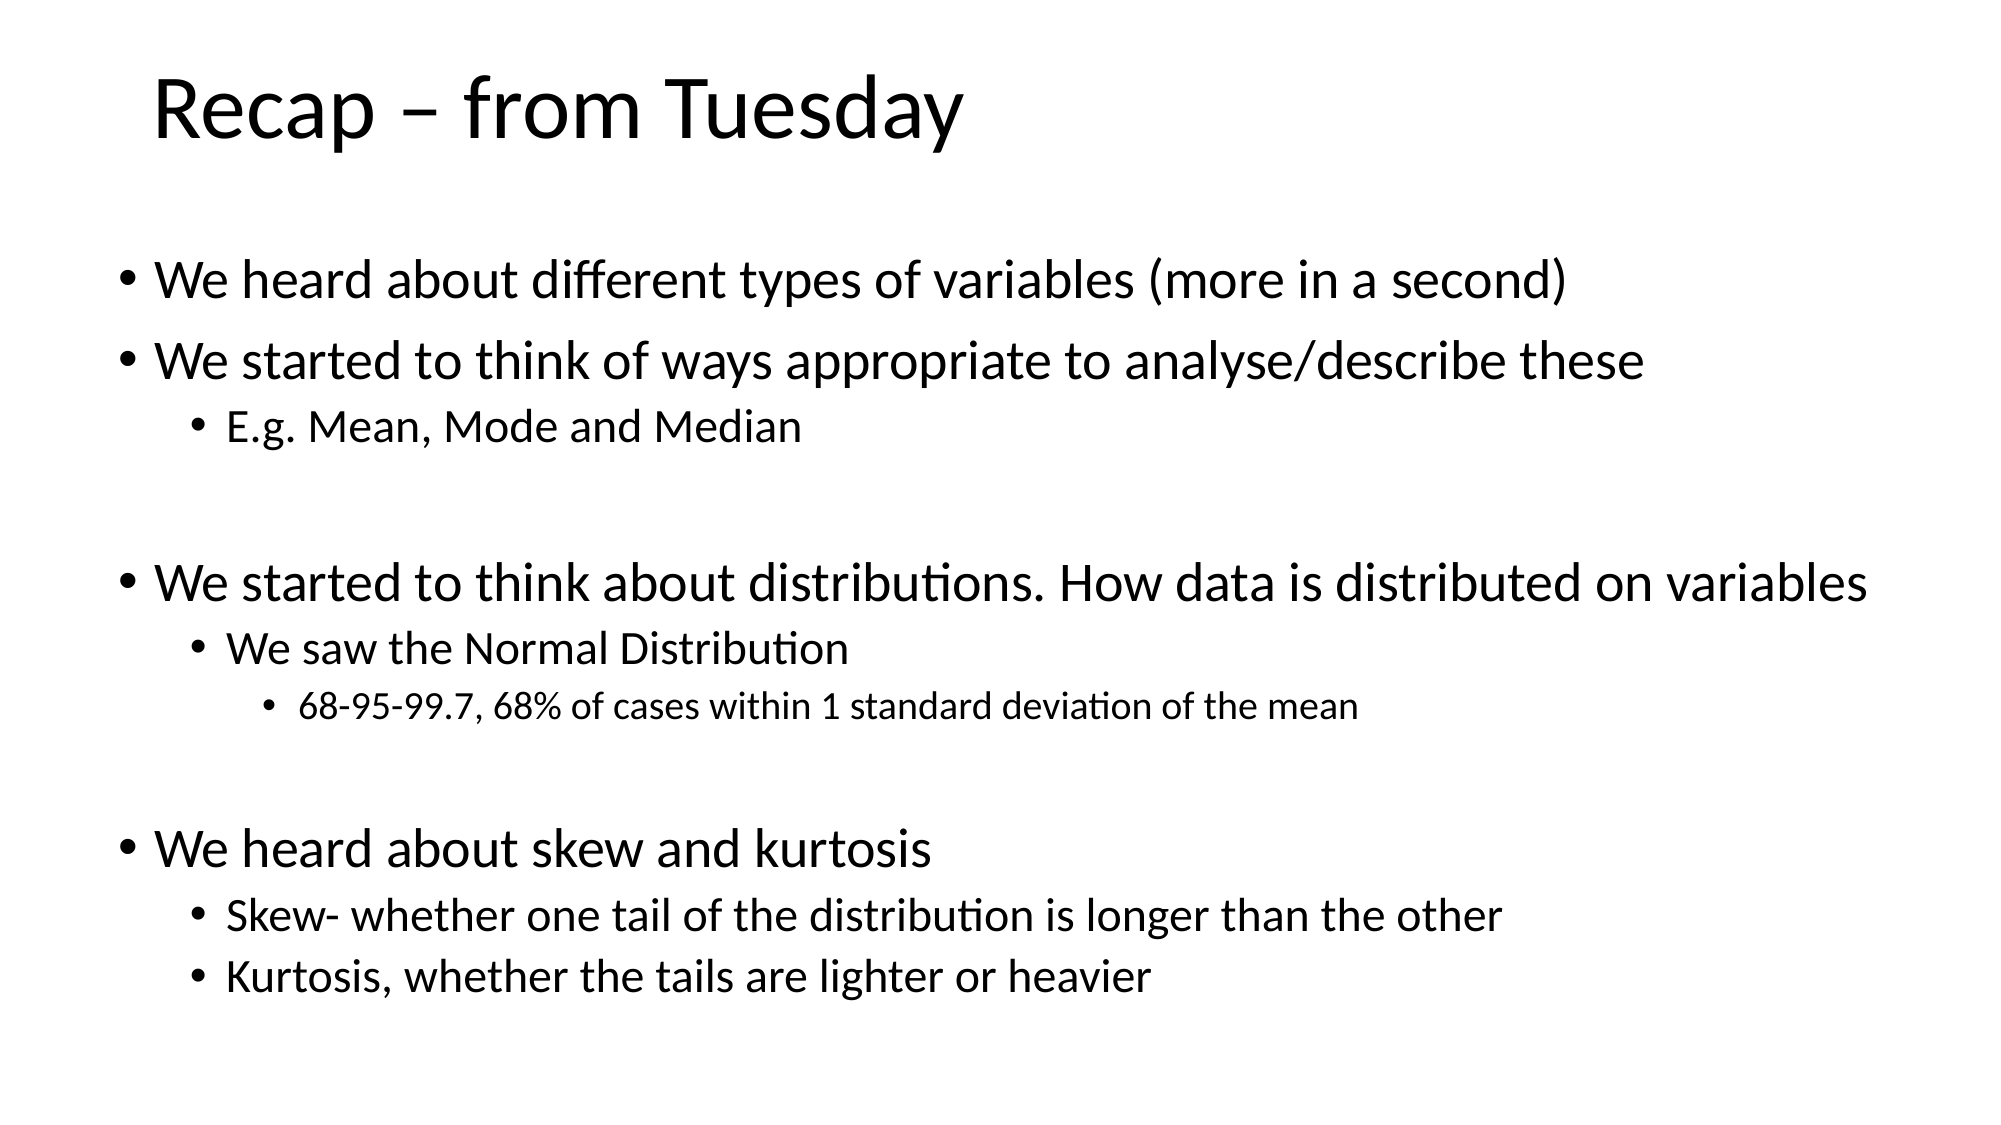

# Recap – from Tuesday
We heard about different types of variables (more in a second)
We started to think of ways appropriate to analyse/describe these
E.g. Mean, Mode and Median

We started to think about distributions. How data is distributed on variables
We saw the Normal Distribution
68-95-99.7, 68% of cases within 1 standard deviation of the mean

We heard about skew and kurtosis
Skew- whether one tail of the distribution is longer than the other
Kurtosis, whether the tails are lighter or heavier